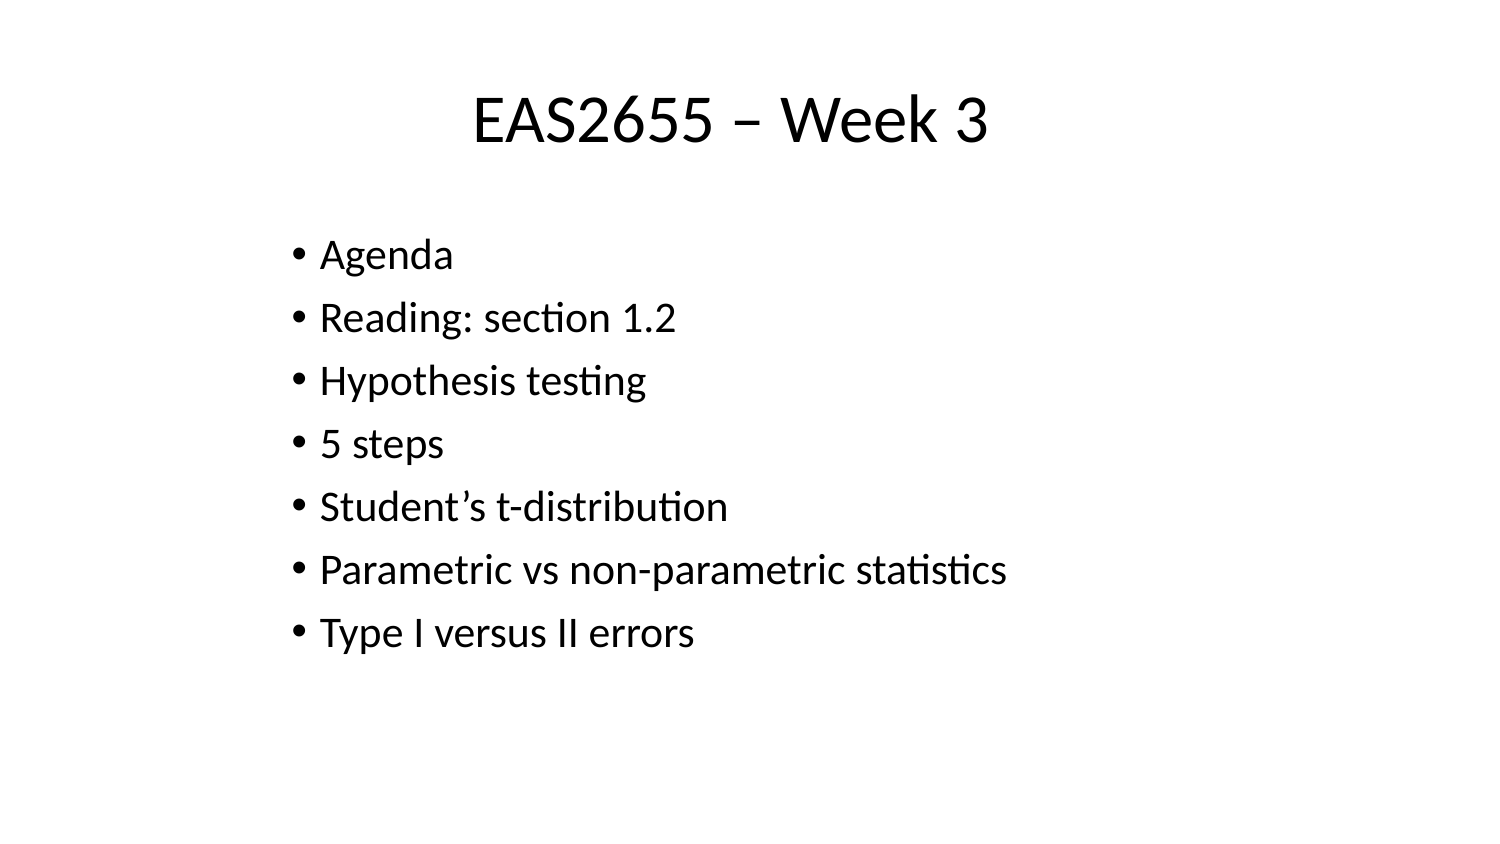

# EAS2655 – Week 3
Agenda
Reading: section 1.2
Hypothesis testing
5 steps
Student’s t-distribution
Parametric vs non-parametric statistics
Type I versus II errors